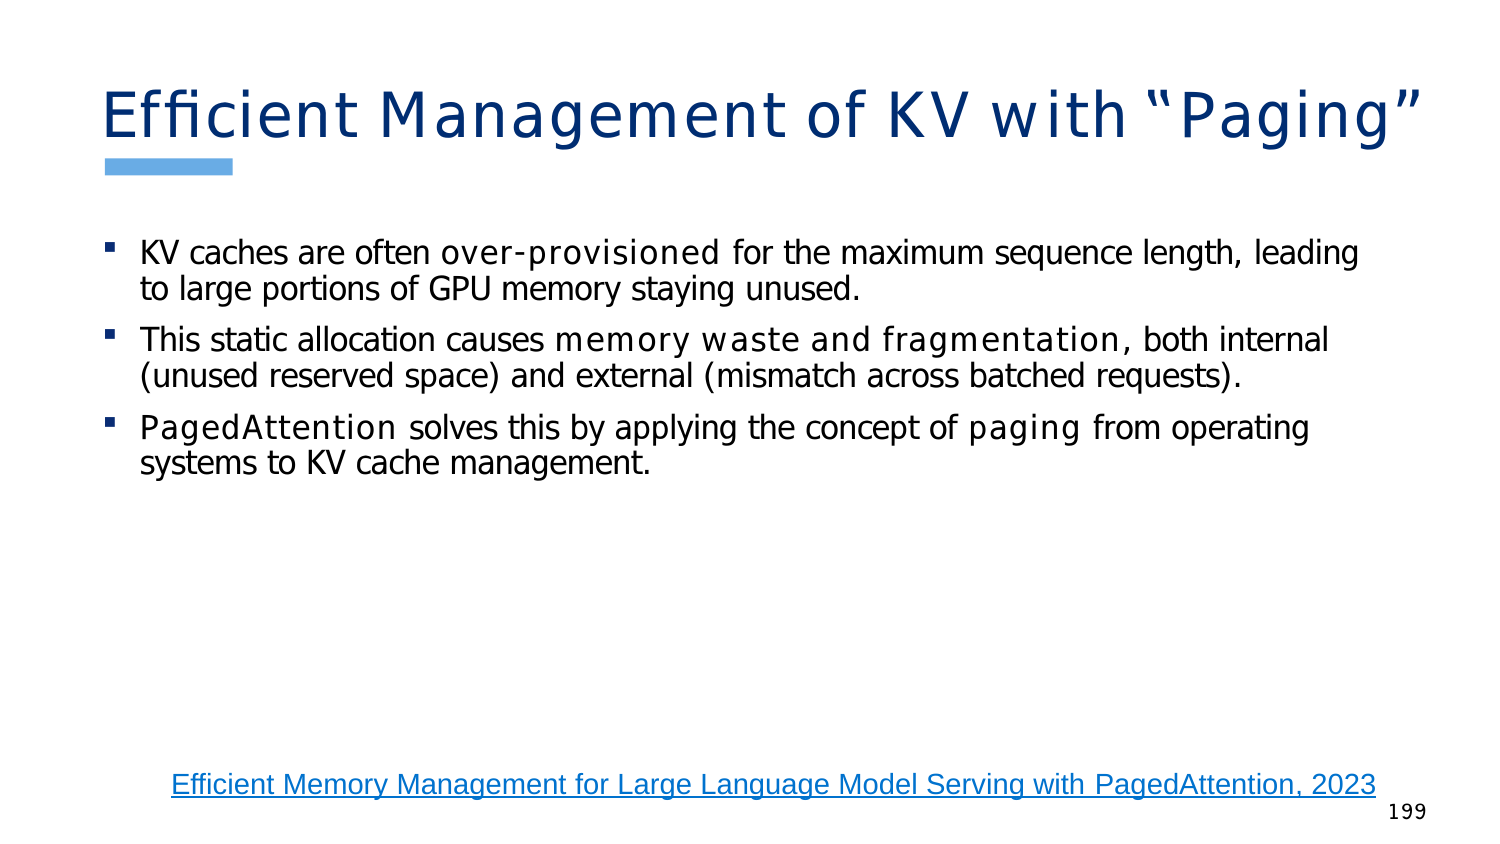

# Efficient Management of KV with “Paging”
KV caches are often over-provisioned for the maximum sequence length, leading to large portions of GPU memory staying unused.
This static allocation causes memory waste and fragmentation, both internal (unused reserved space) and external (mismatch across batched requests).
PagedAttention solves this by applying the concept of paging from operating systems to KV cache management.

Efficient Memory Management for Large Language Model Serving with PagedAttention, 2023